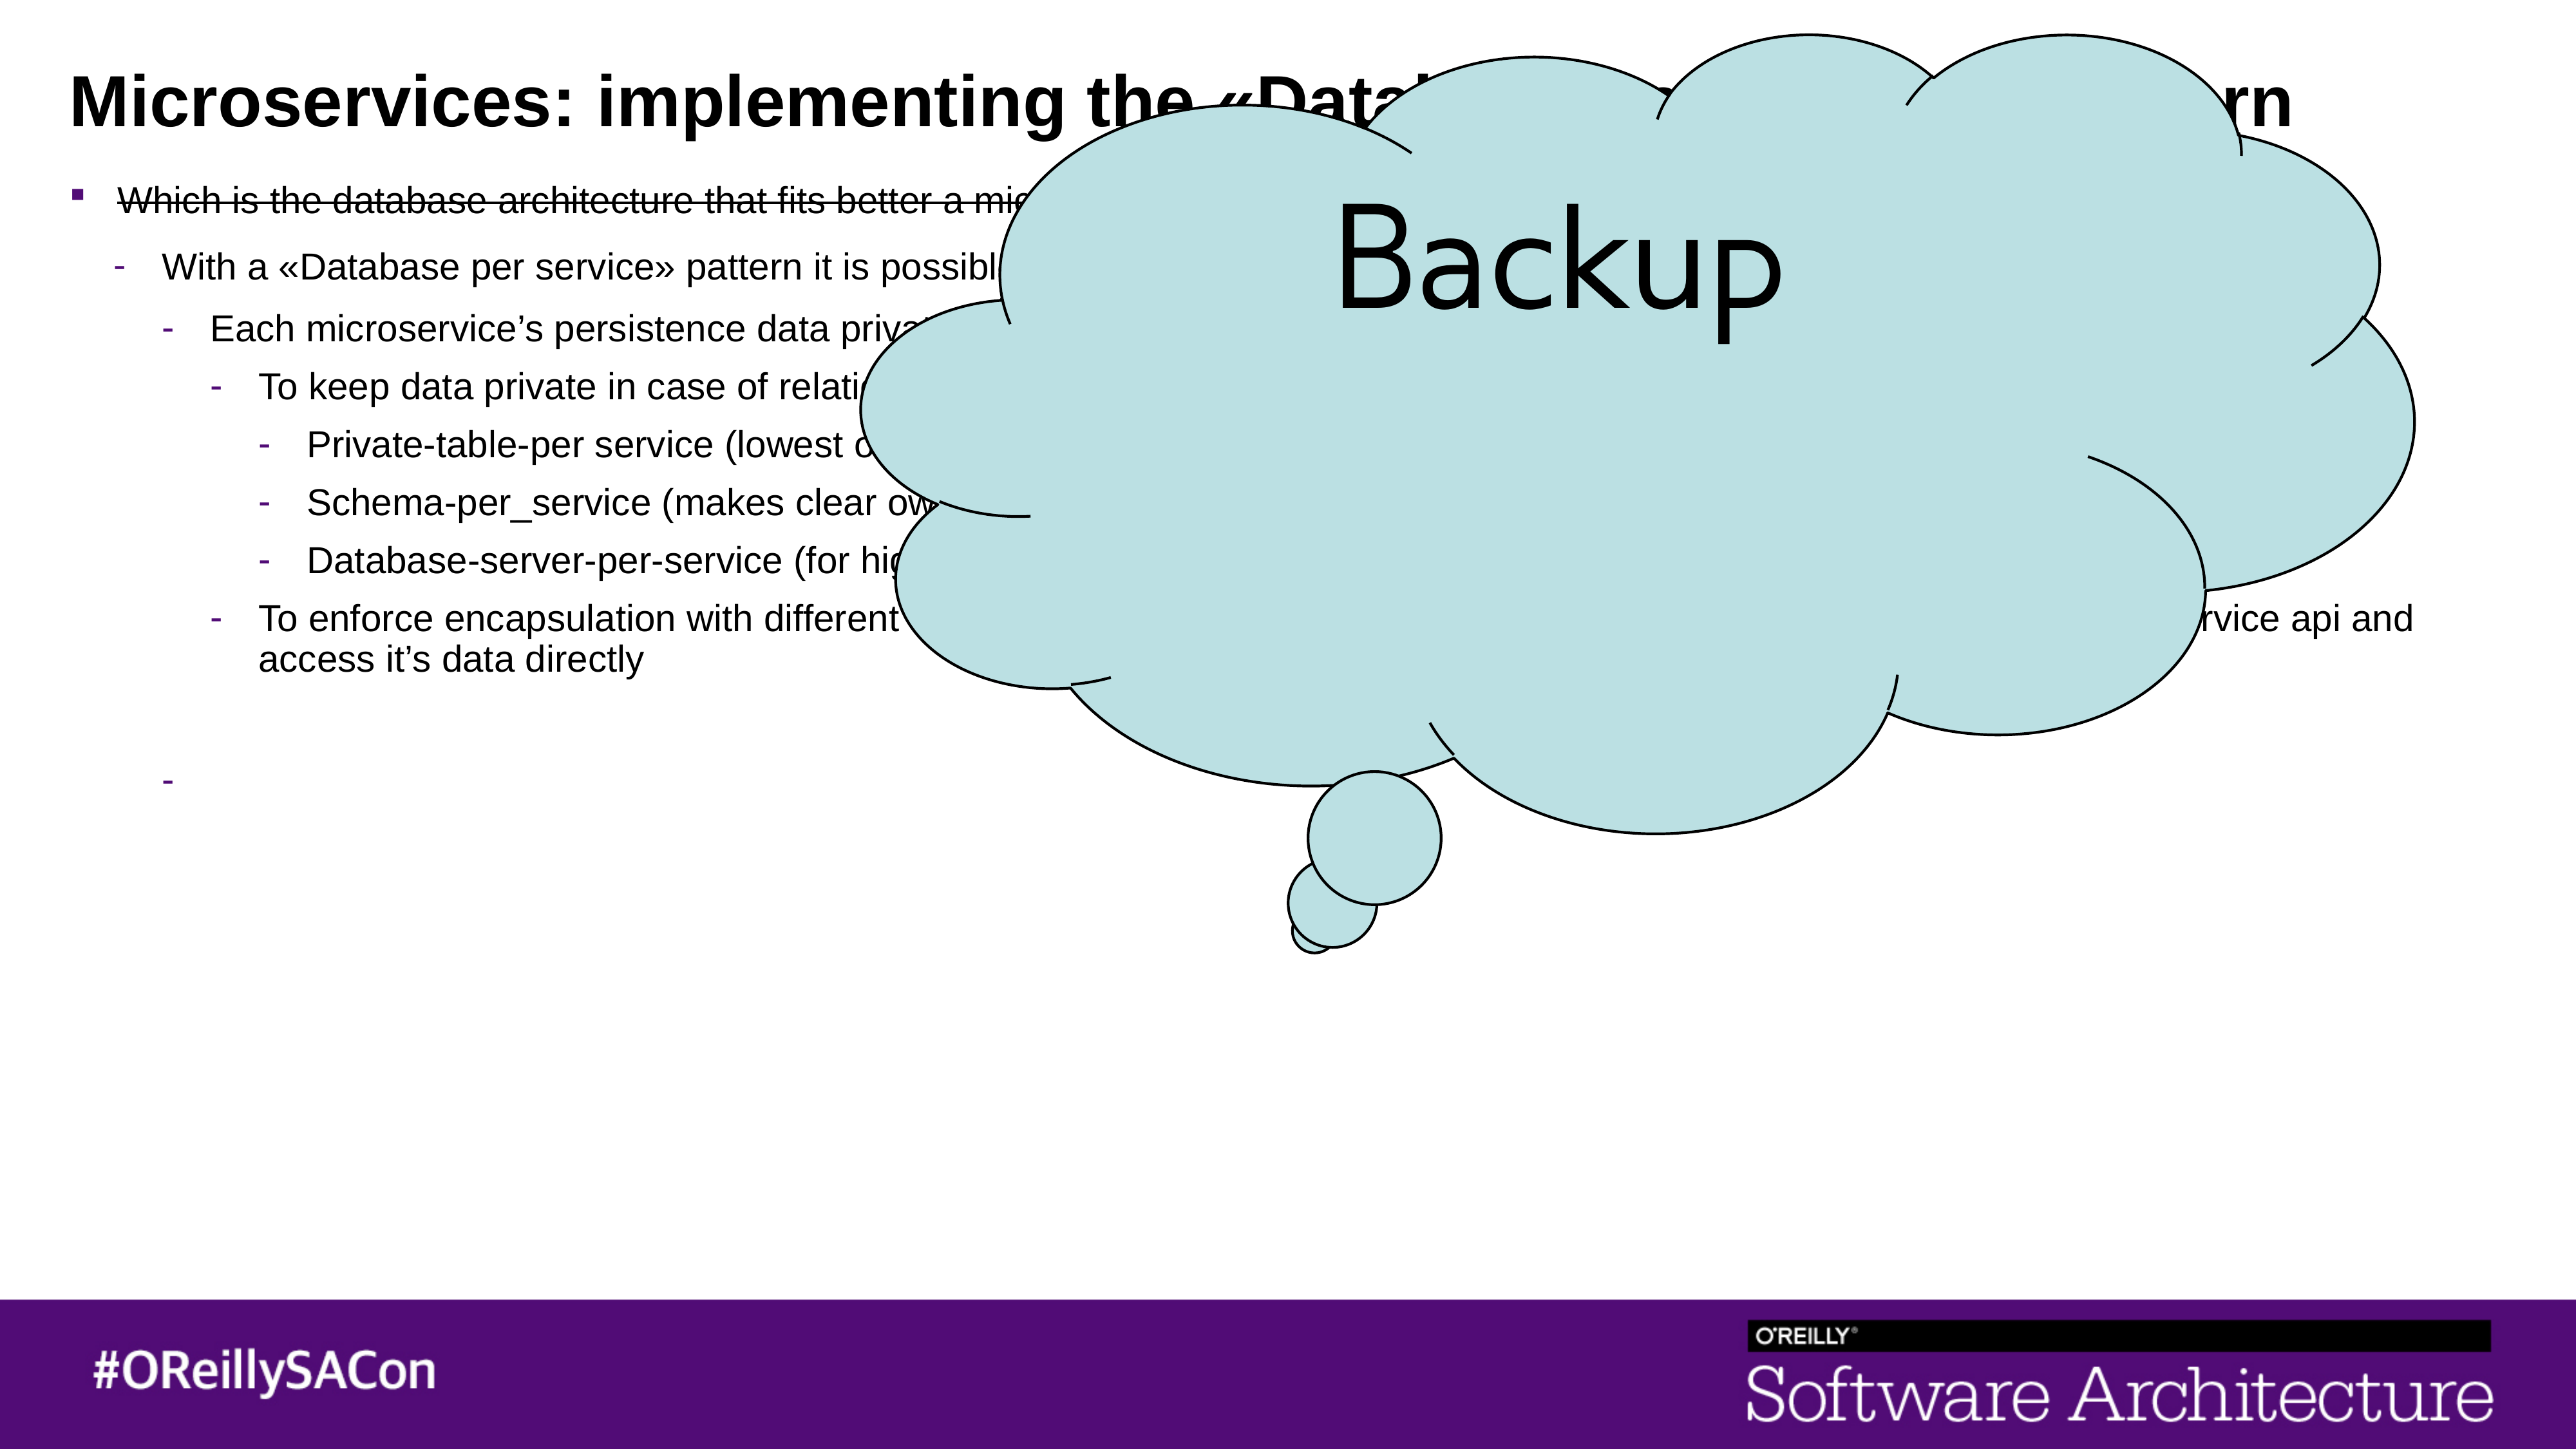

# Microservices: implementing the «Database per Service» pattern
Backup
Which is the database architecture that fits better a microservice design pattern: DATABASE PER SERVICE PATTERN
With a «Database per service» pattern it is possible to achieve that:
Each microservice’s persistence data private to that service accessible only via its API
To keep data private in case of relational database such are the option:
Private-table-per service (lowest overhead)
Schema-per_service (makes clear ownership)
Database-server-per-service (for highly throughput service – neo4j)
To enforce encapsulation with different database user id to each service so developers wil not temped to bypass a service api and access it’s data directly